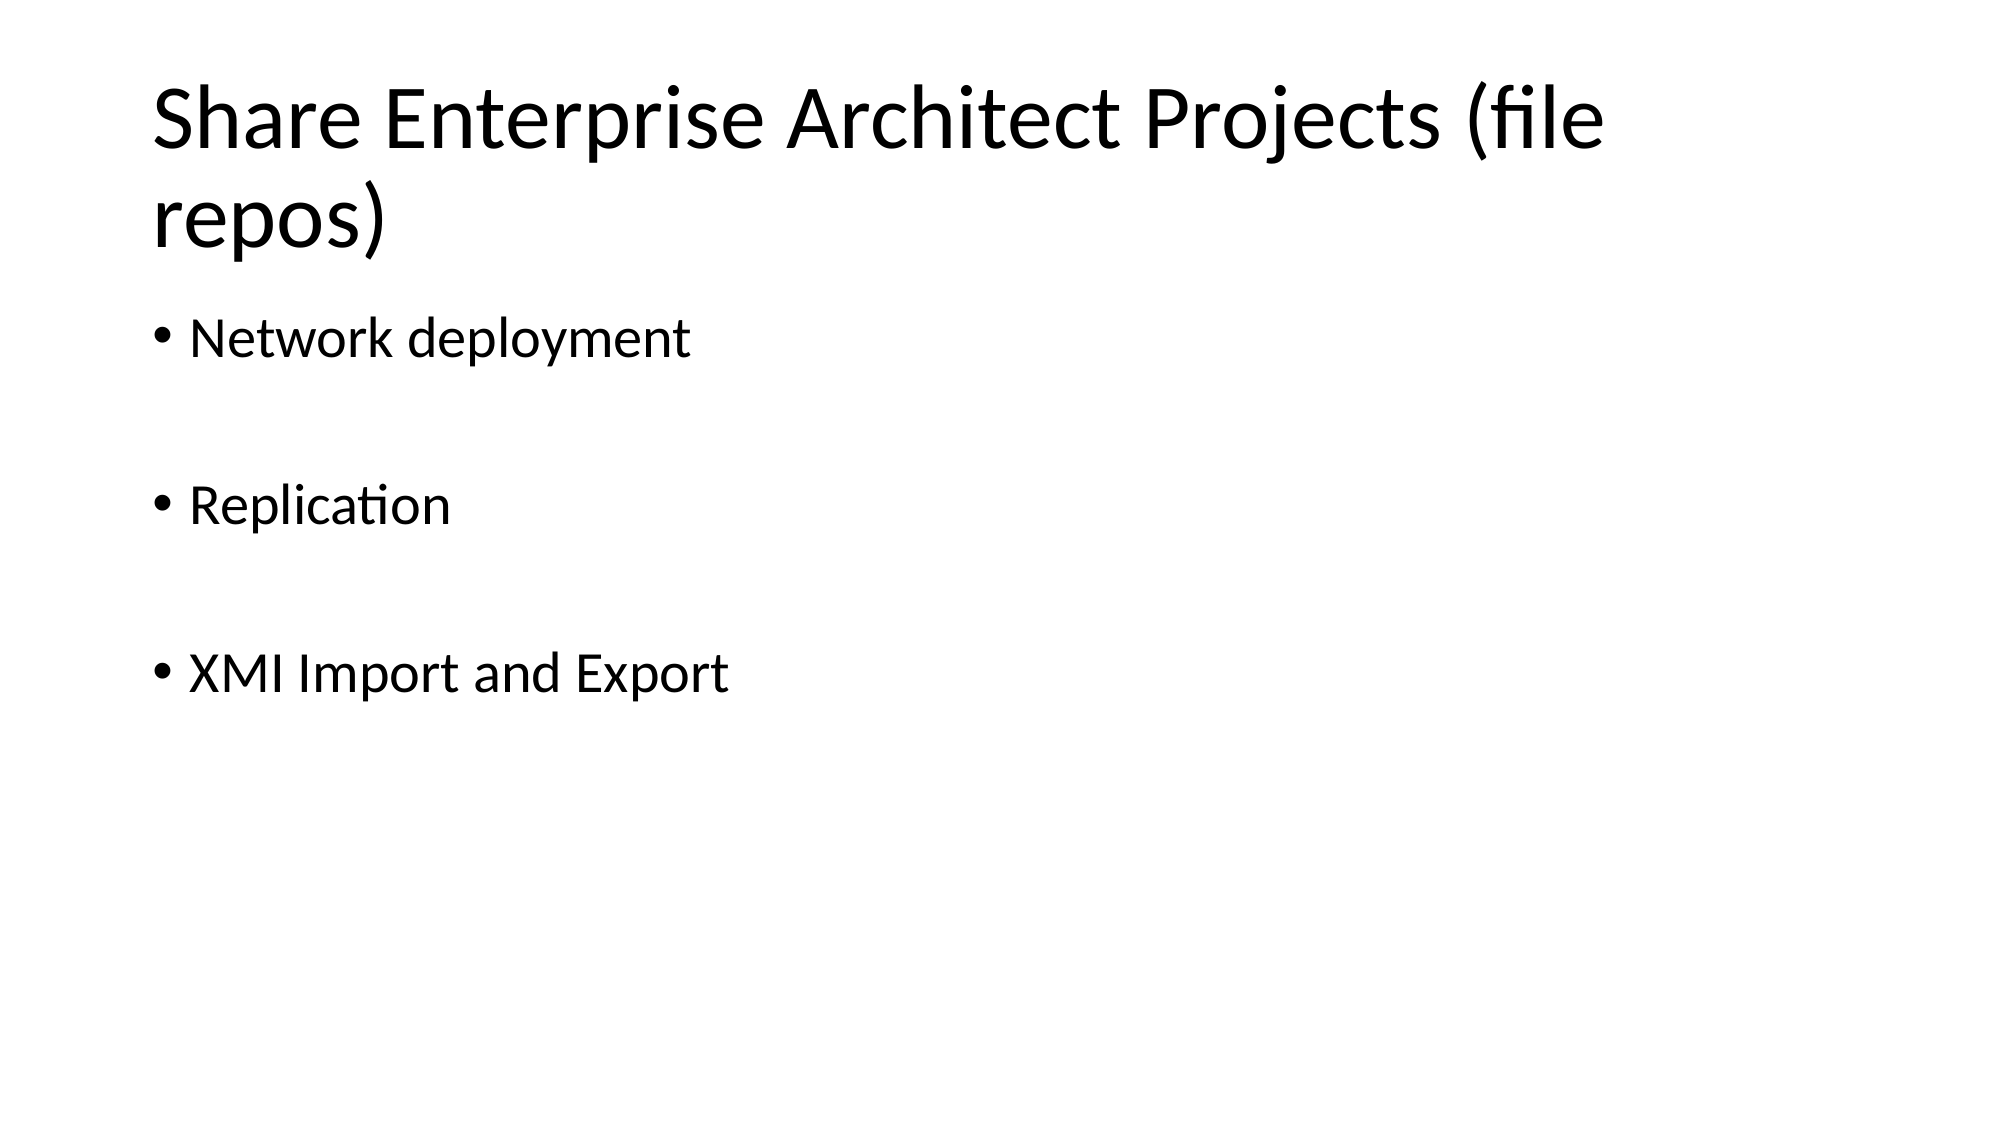

# Share Enterprise Architect Projects (file repos)
Network deployment

Replication

XMI Import and Export